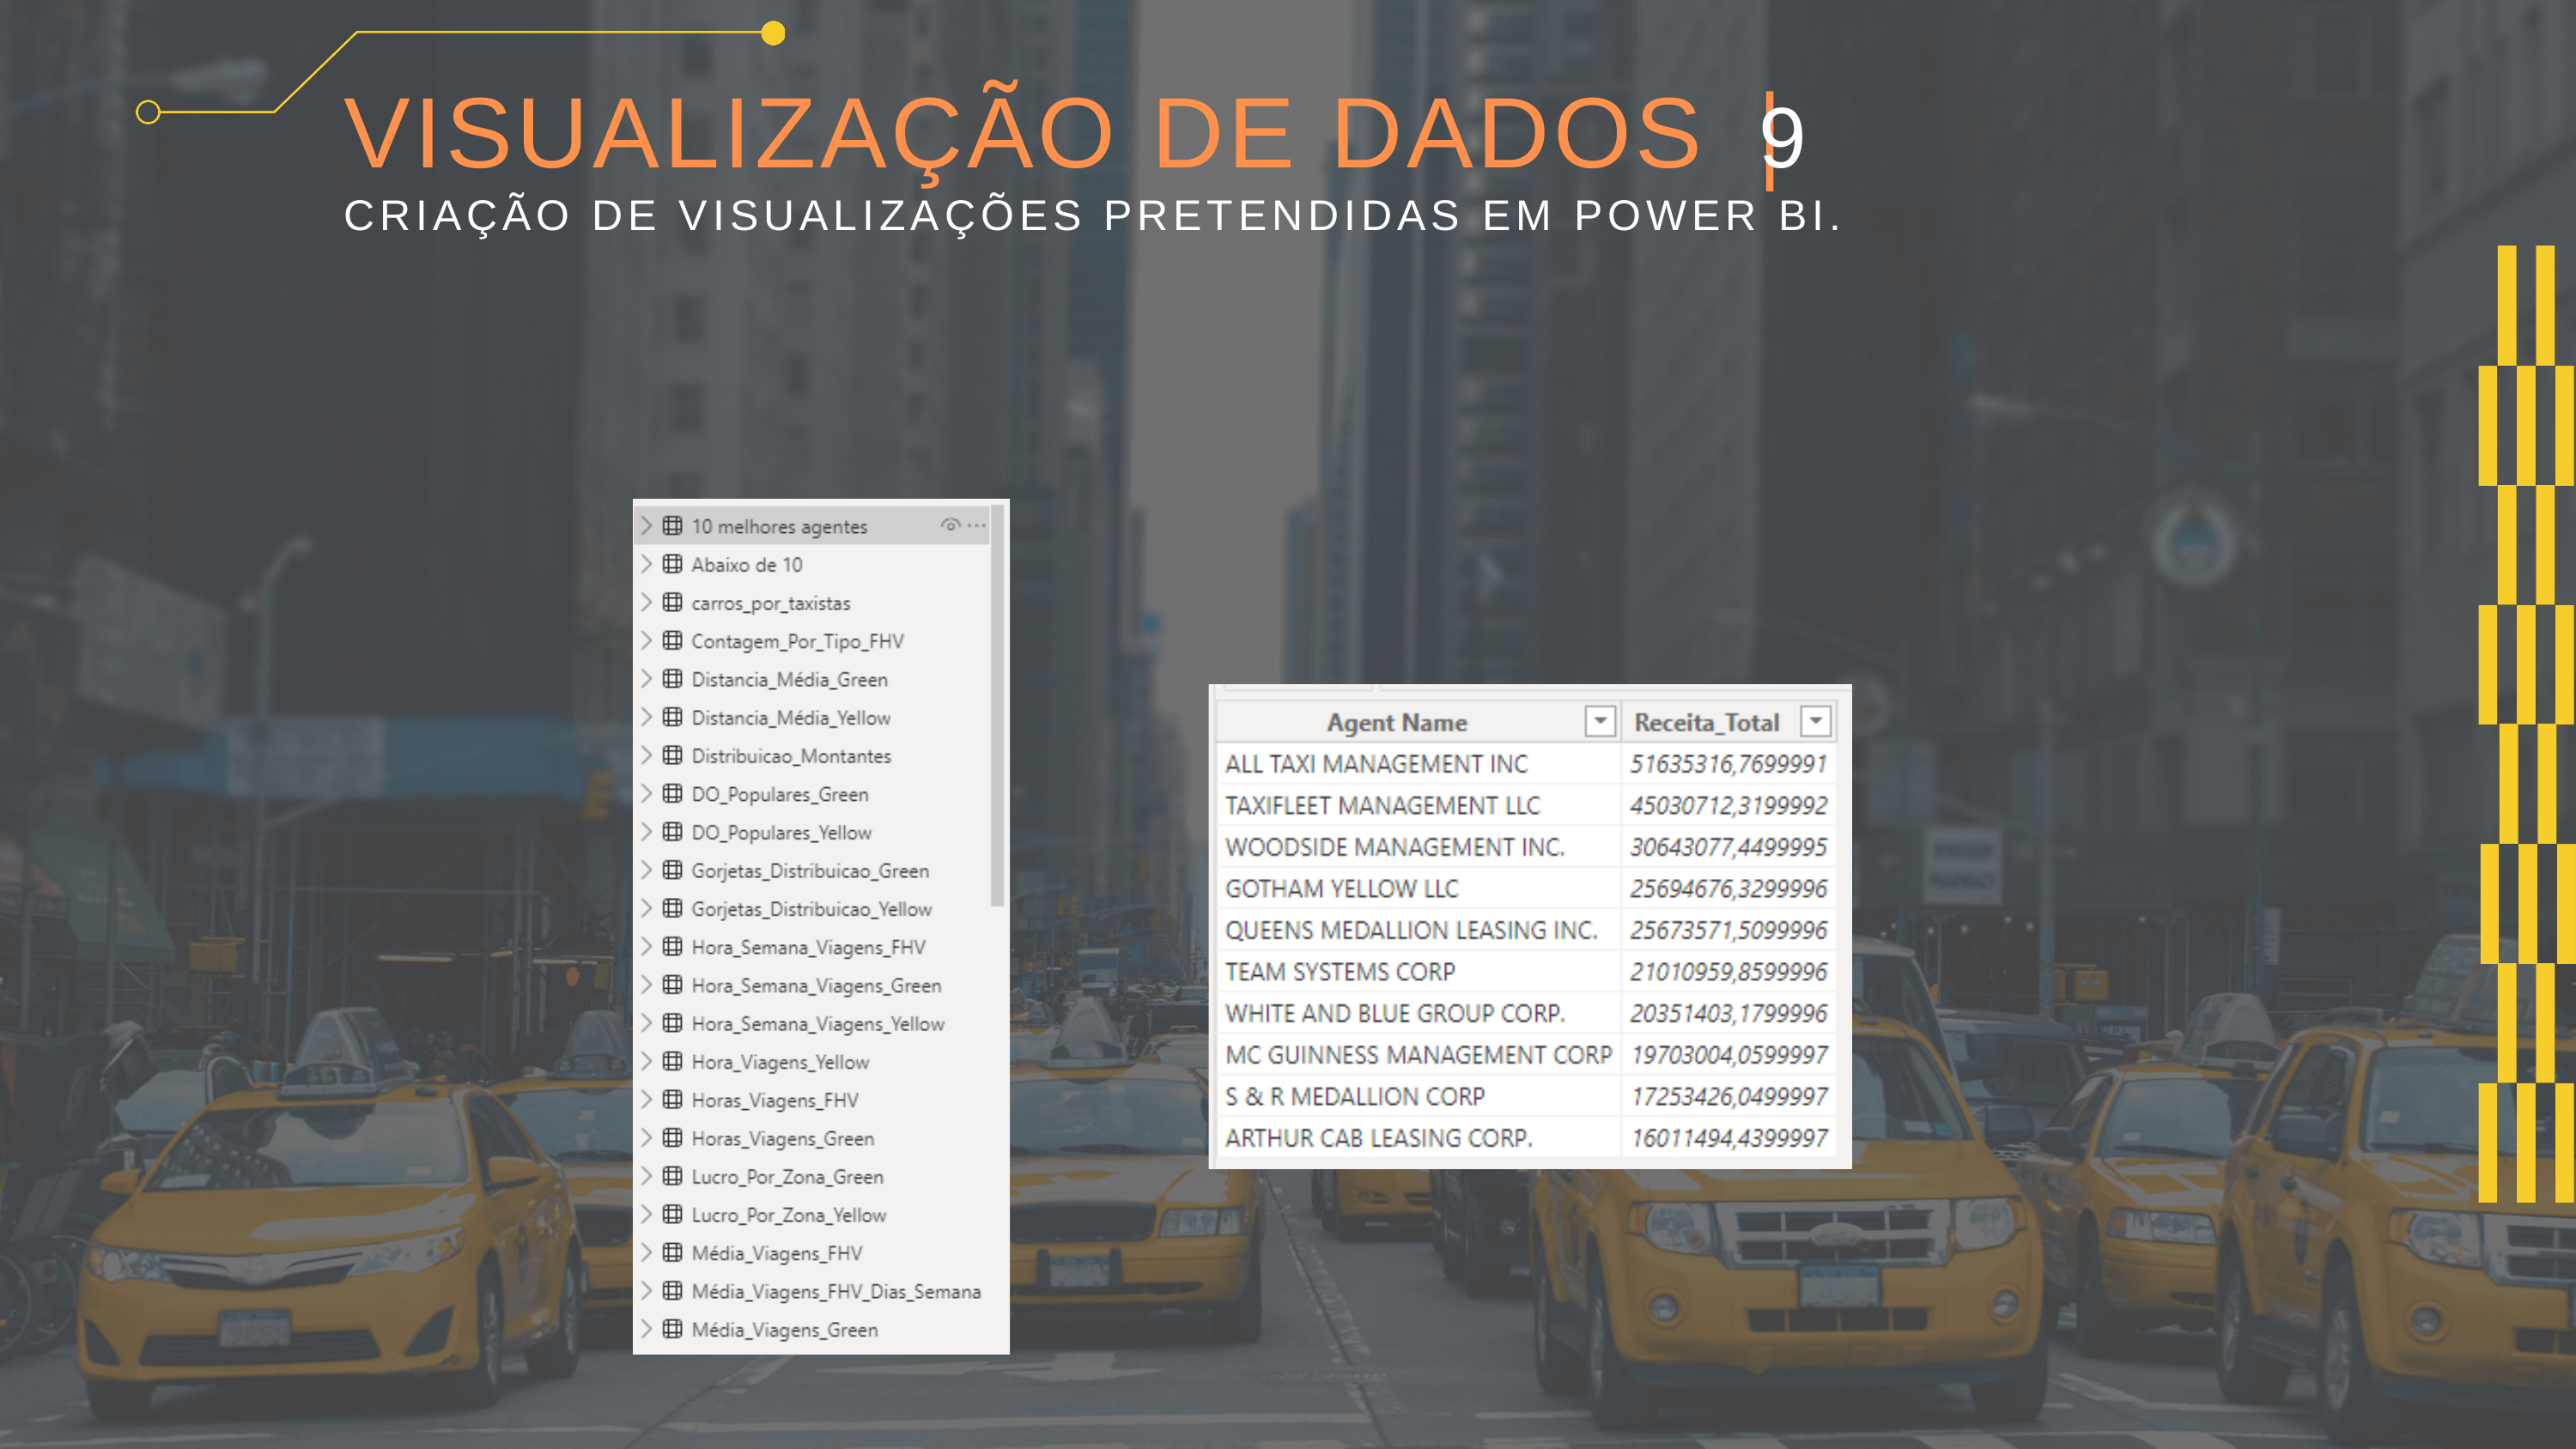

VISUALIZAÇÃO DE DADOS |
9
CRIAÇÃO DE VISUALIZAÇÕES PRETENDIDAS EM POWER BI.